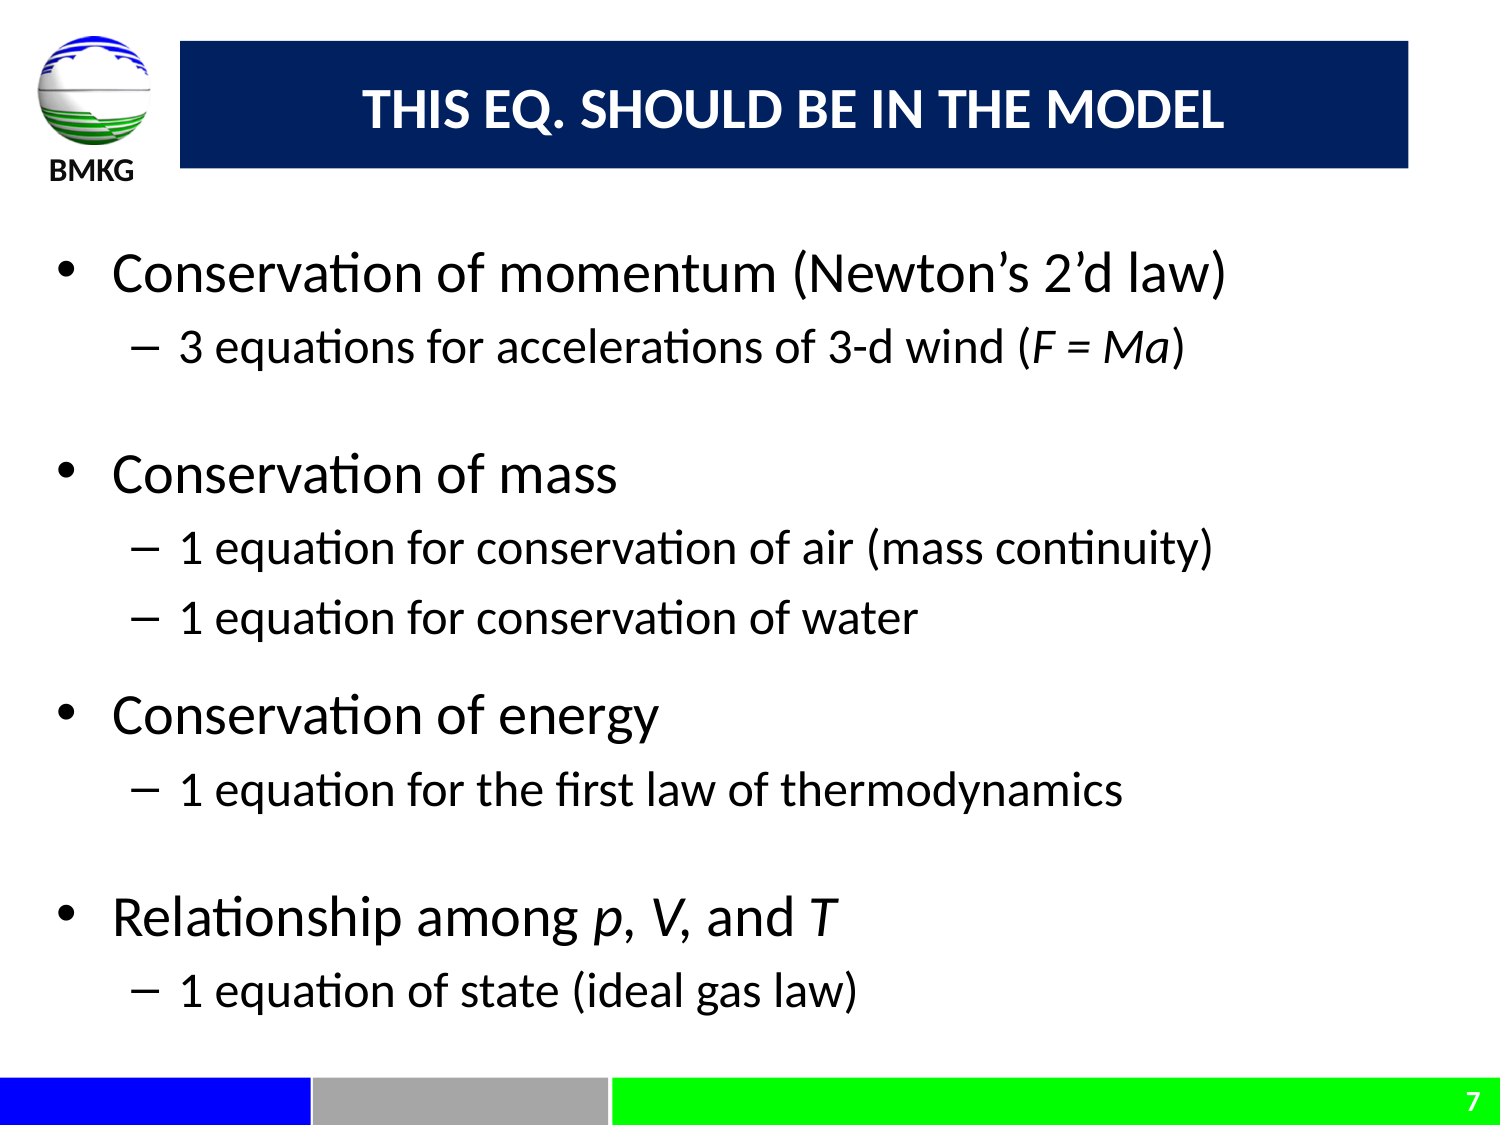

# This eq. should be in the model
Conservation of momentum (Newton’s 2’d law)
3 equations for accelerations of 3-d wind (F = Ma)

Conservation of mass
1 equation for conservation of air (mass continuity)
1 equation for conservation of water
Conservation of energy
1 equation for the first law of thermodynamics

Relationship among p, V, and T
1 equation of state (ideal gas law)